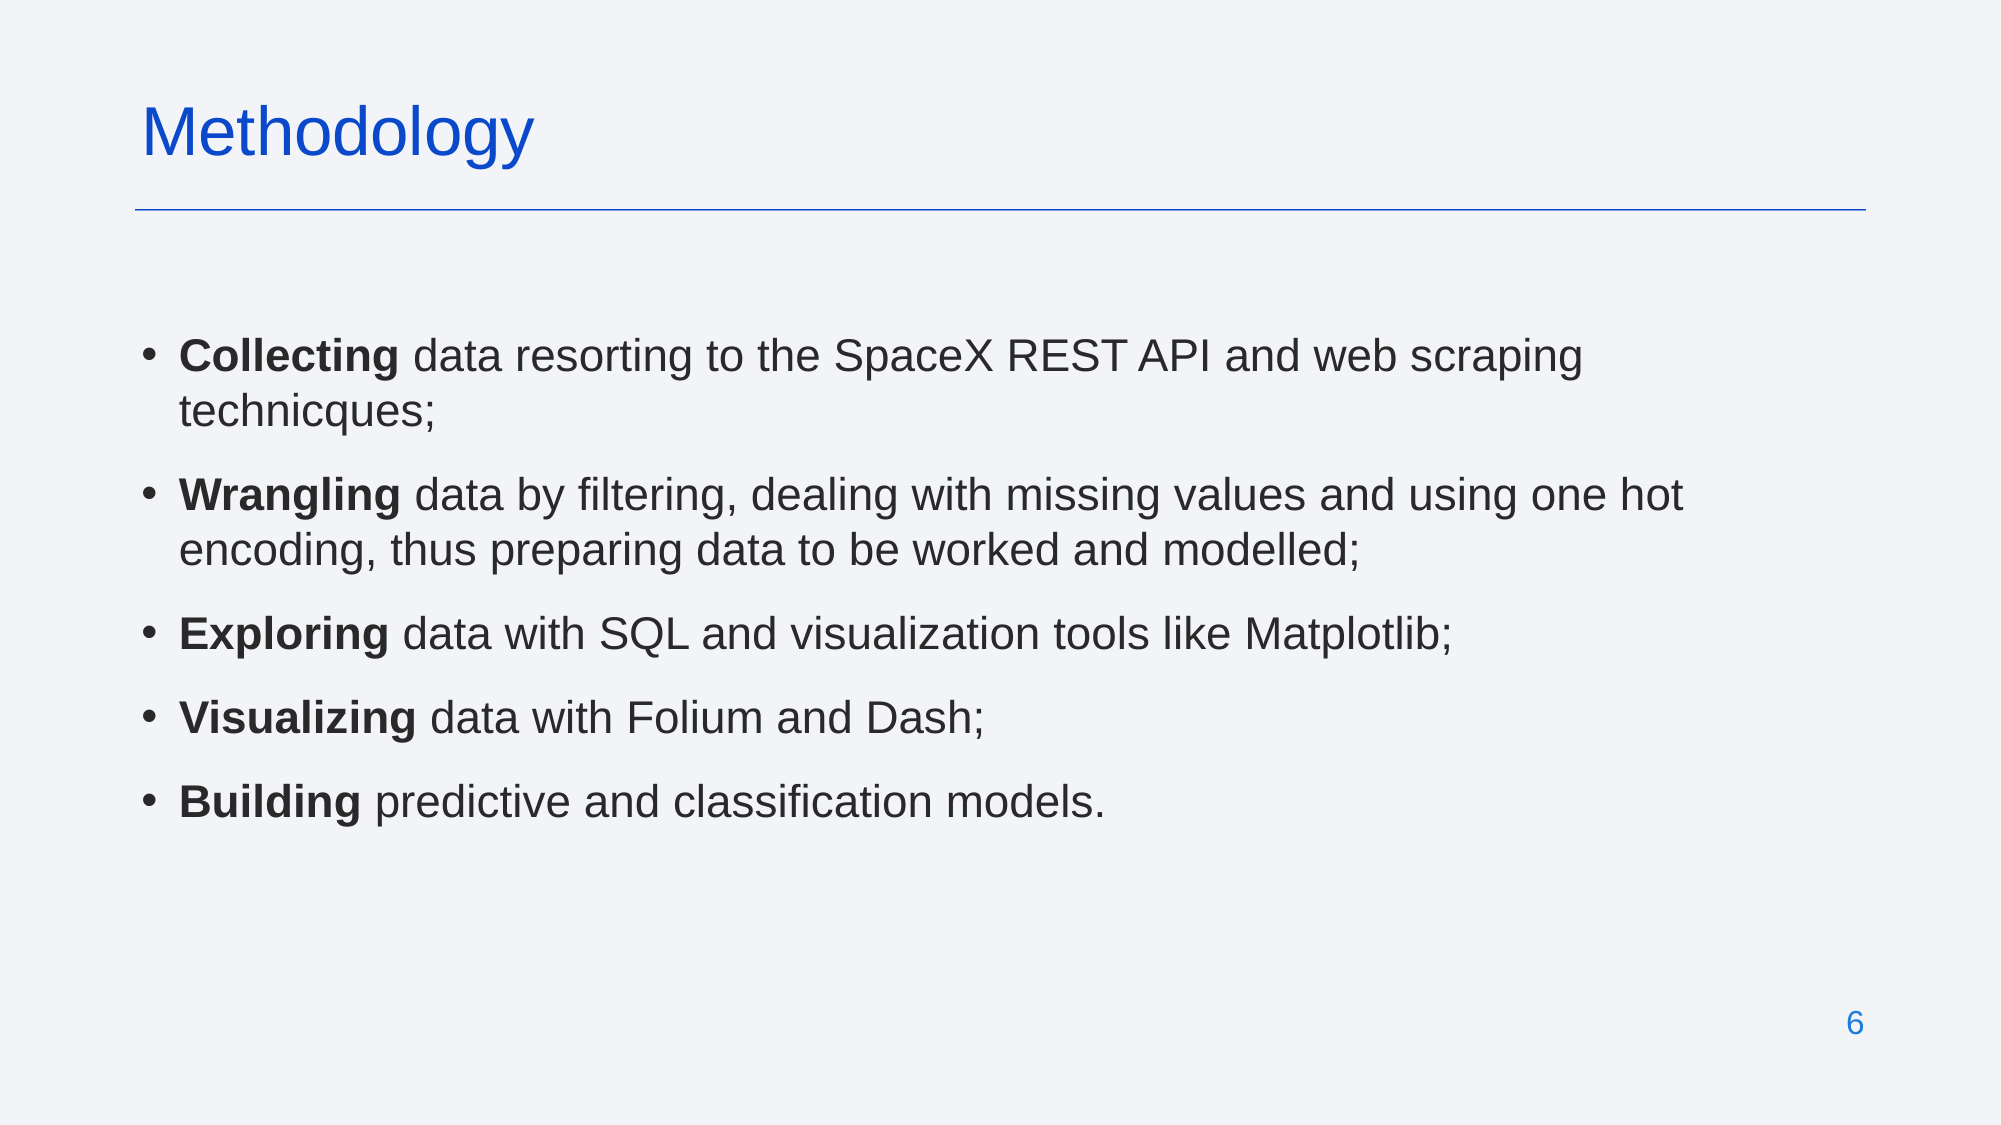

Methodology

Collecting data resorting to the SpaceX REST API and web scraping technicques;
Wrangling data by filtering, dealing with missing values and using one hot encoding, thus preparing data to be worked and modelled;
Exploring data with SQL and visualization tools like Matplotlib;
Visualizing data with Folium and Dash;
Building predictive and classification models.

6